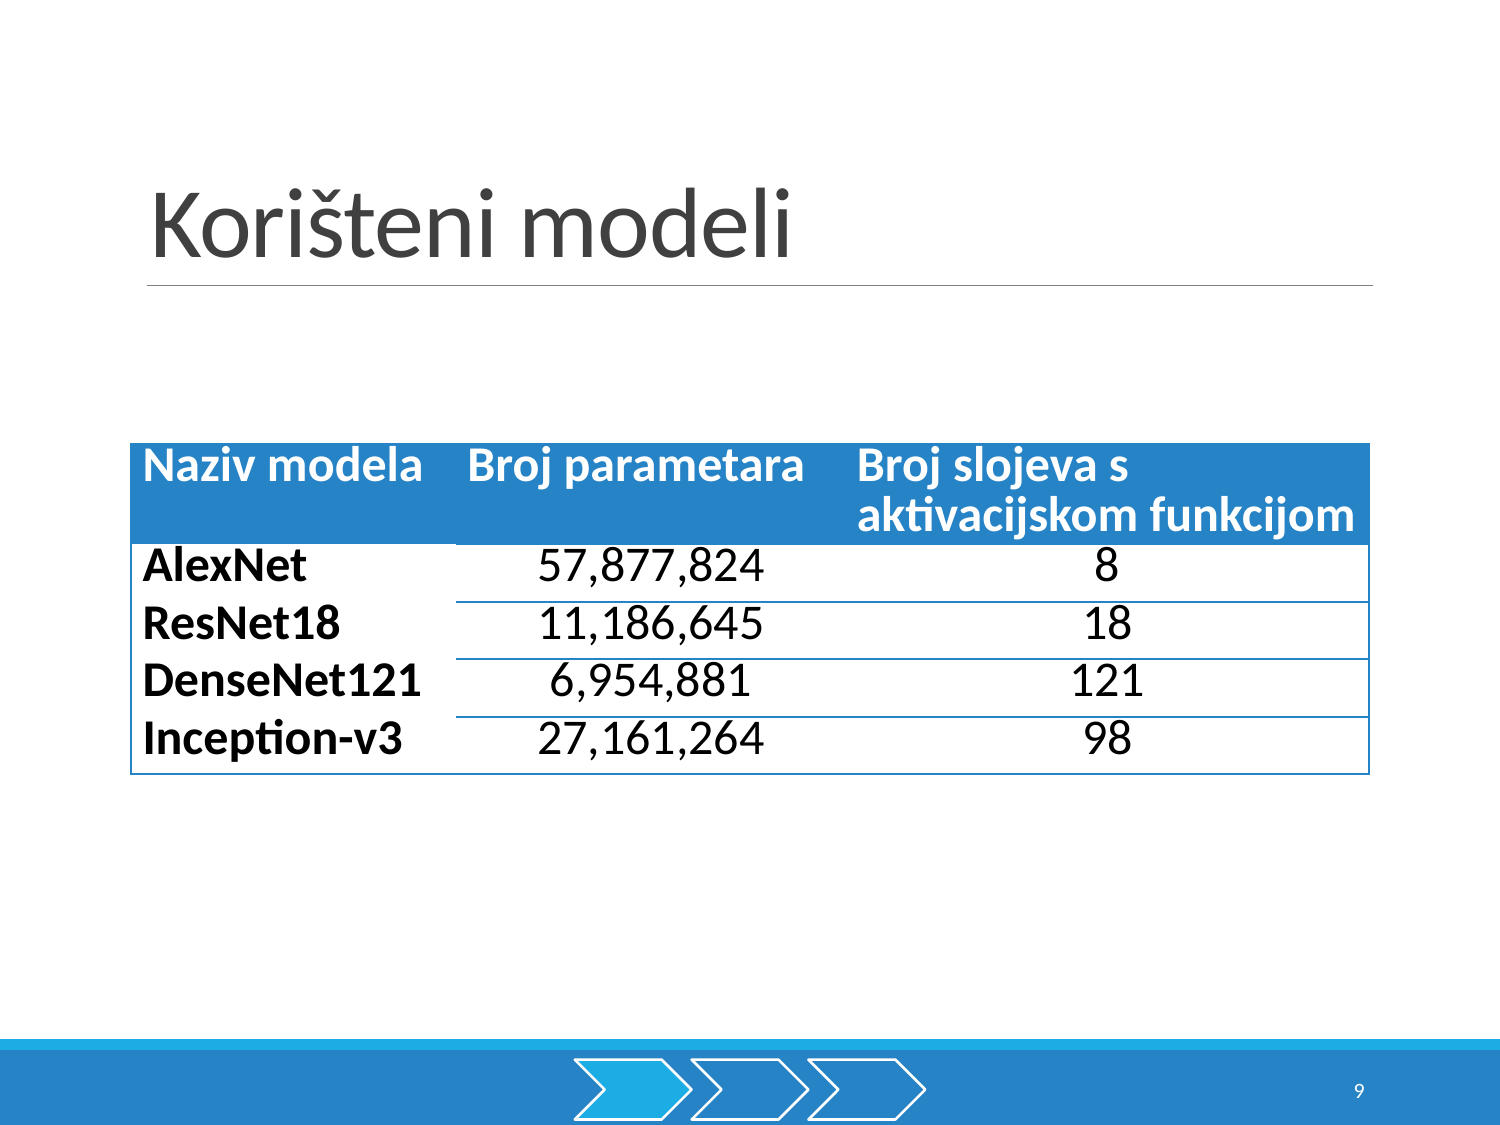

# Korišteni modeli
| Naziv modela | Broj parametara | Broj slojeva s aktivacijskom funkcijom |
| --- | --- | --- |
| AlexNet | 57,877,824 | 8 |
| ResNet18 | 11,186,645 | 18 |
| DenseNet121 | 6,954,881 | 121 |
| Inception-v3 | 27,161,264 | 98 |

9